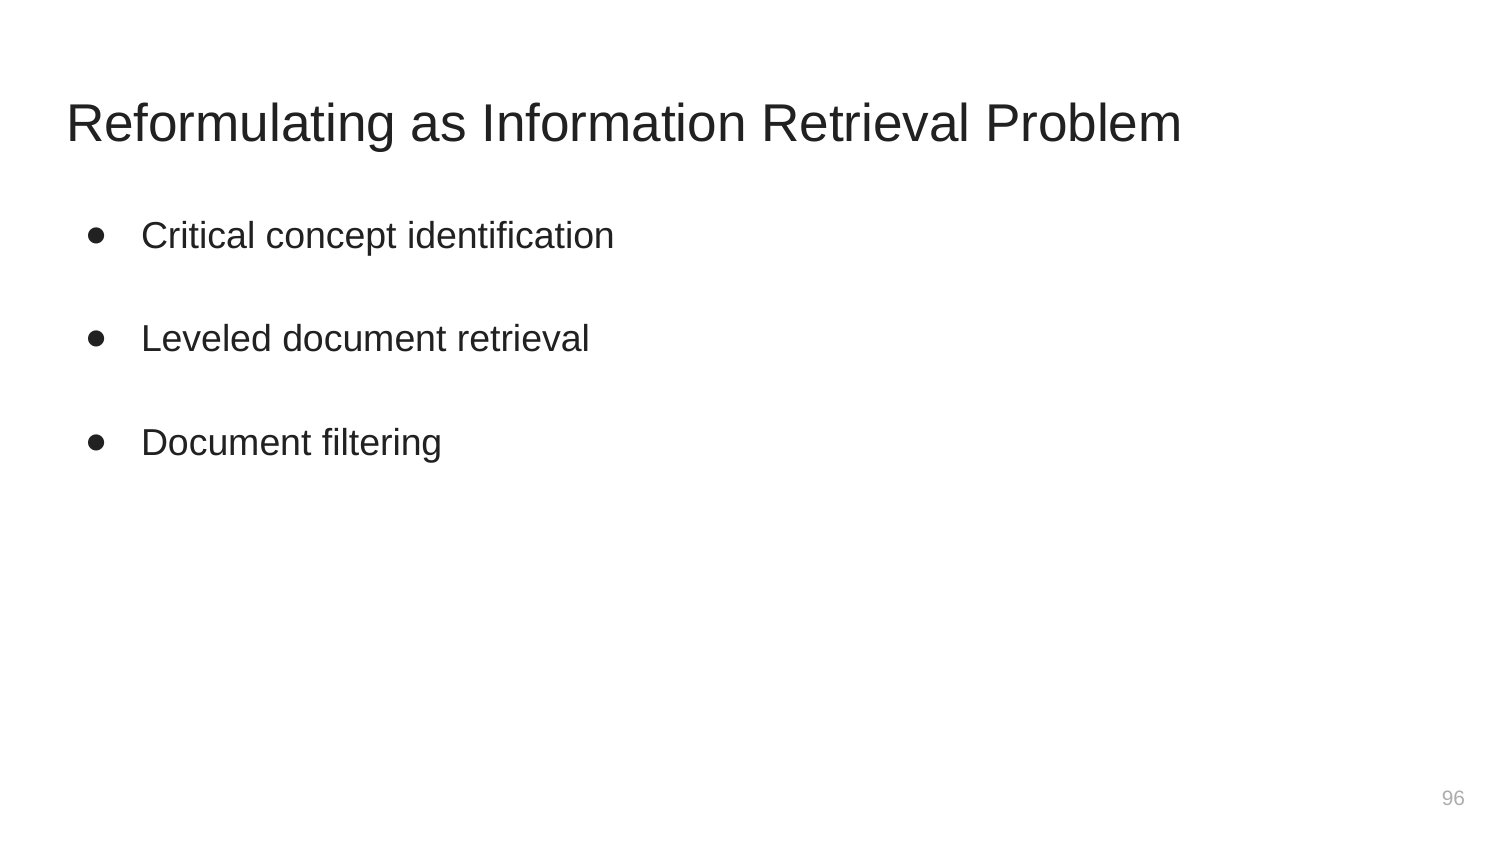

# Reformulating as Information Retrieval Problem
Critical concept identification

Leveled document retrieval

Document filtering

96